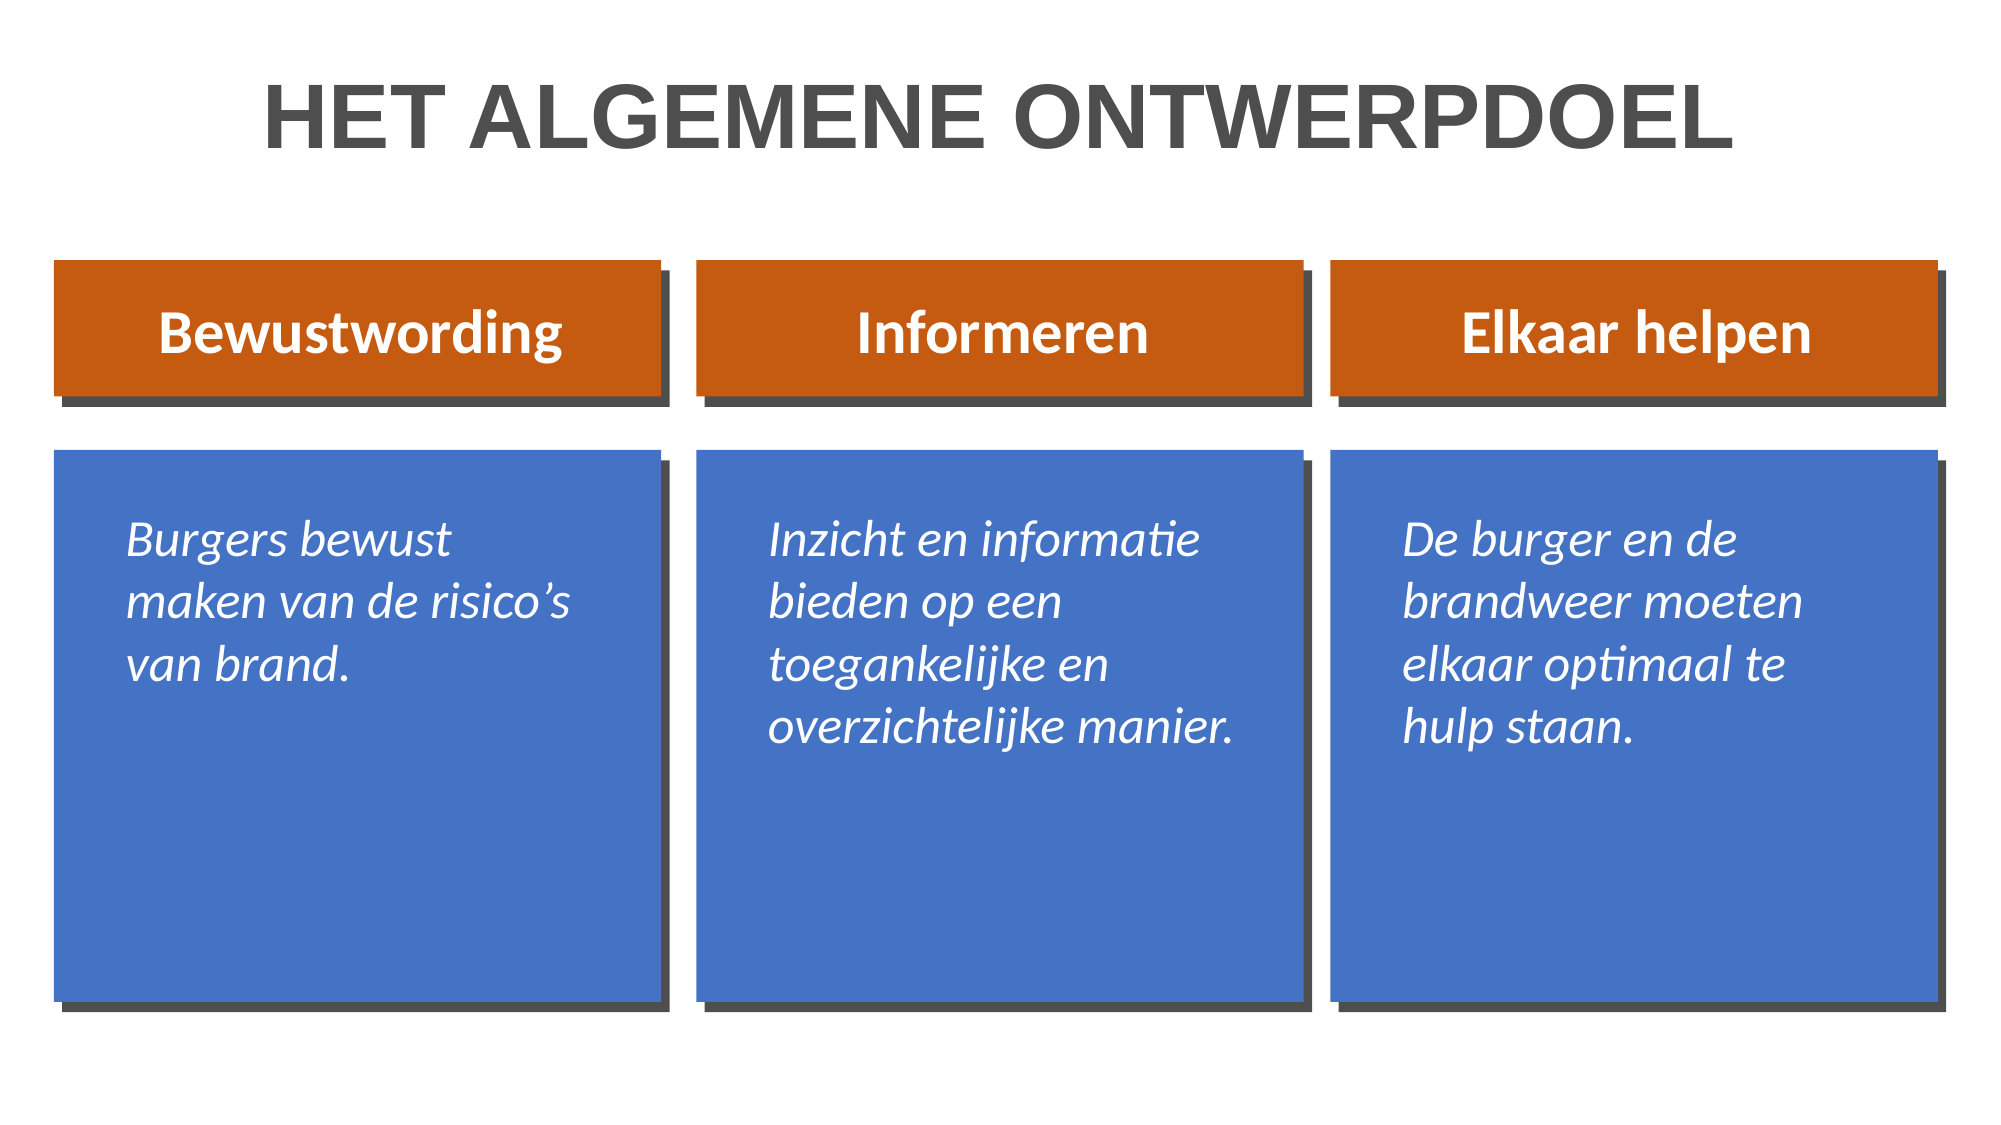

HET ALGEMENE ONTWERPDOEL

Bewustwording
Informeren
Elkaar helpen

Burgers bewust maken van de risico’s van brand.

Inzicht en informatie bieden op een toegankelijke en overzichtelijke manier.

De burger en de brandweer moeten elkaar optimaal te hulp staan.